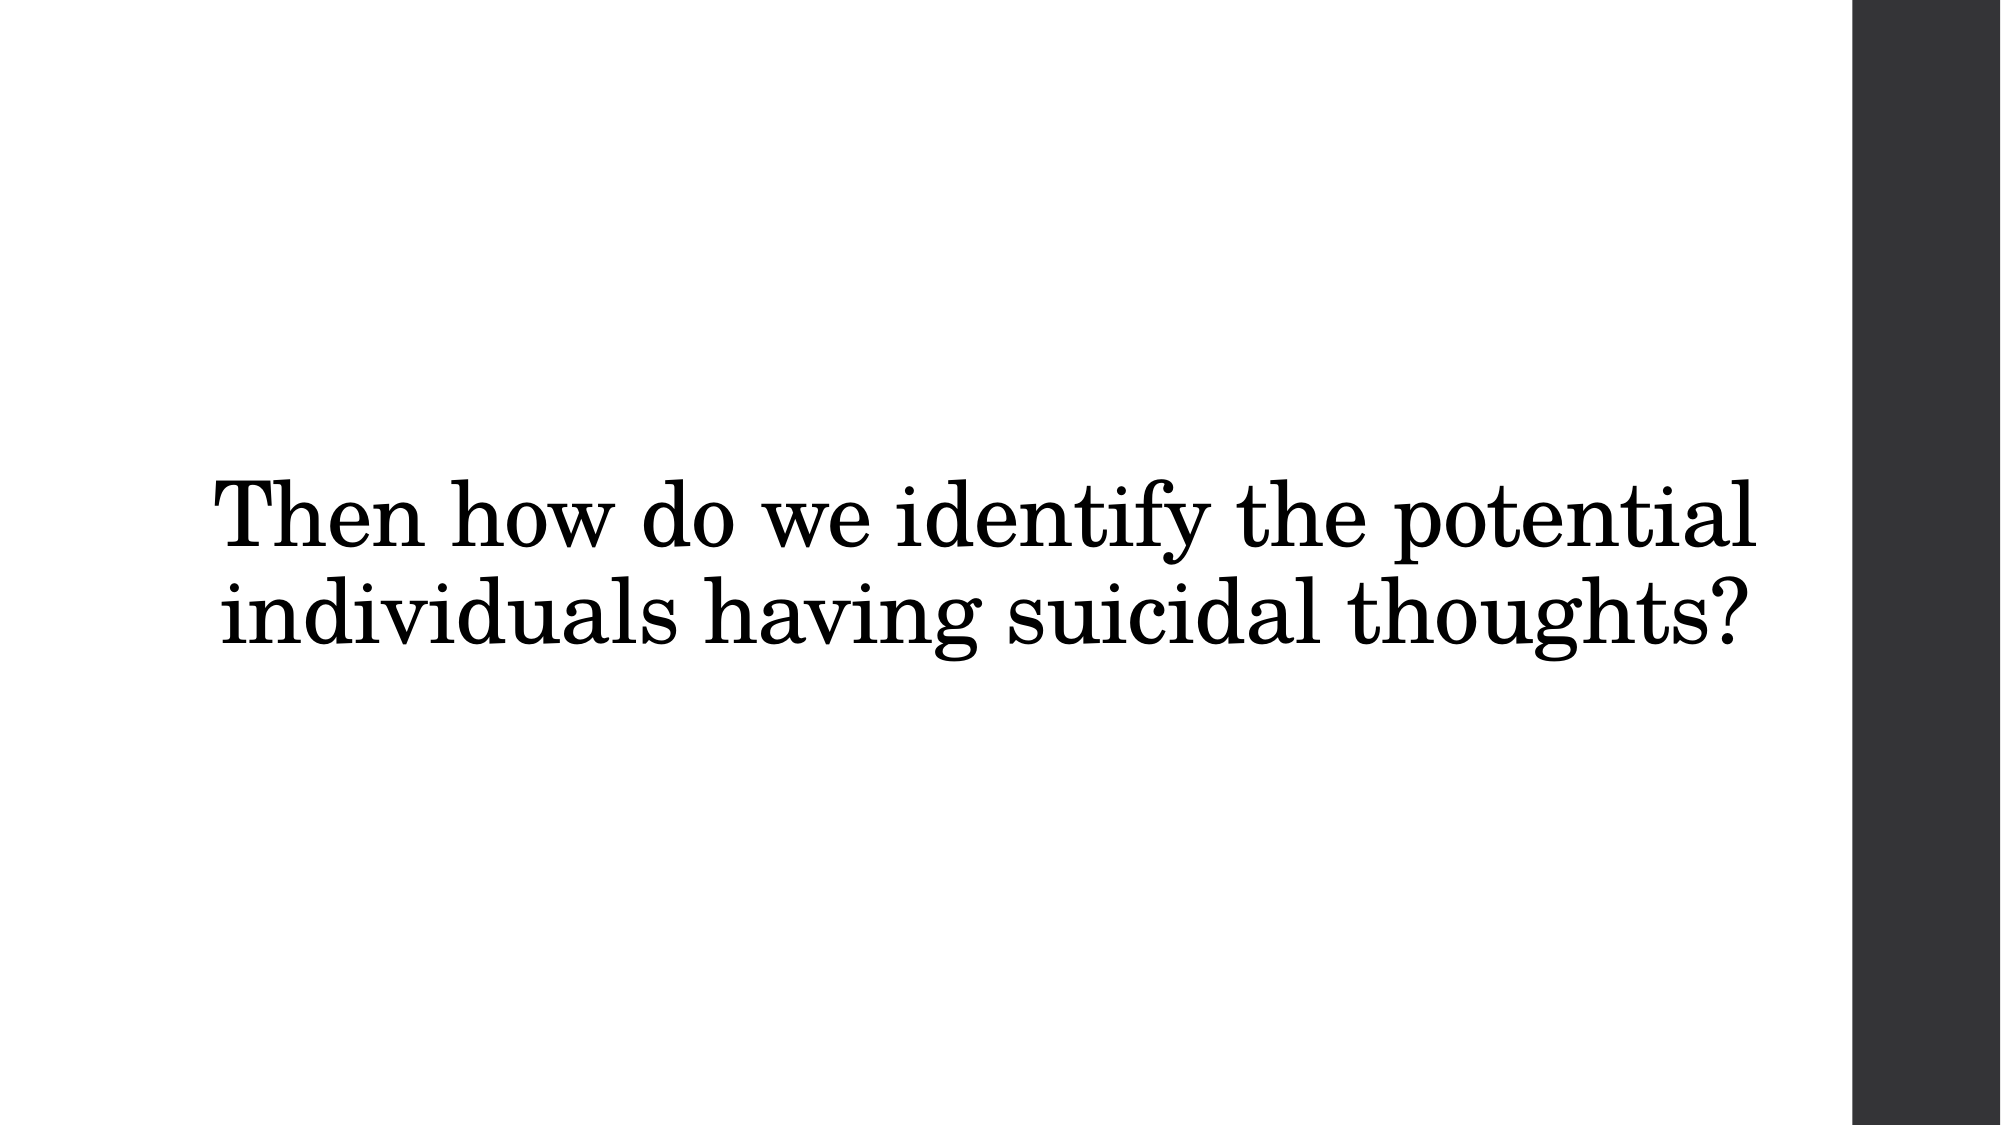

# Then how do we identify the potential individuals having suicidal thoughts?